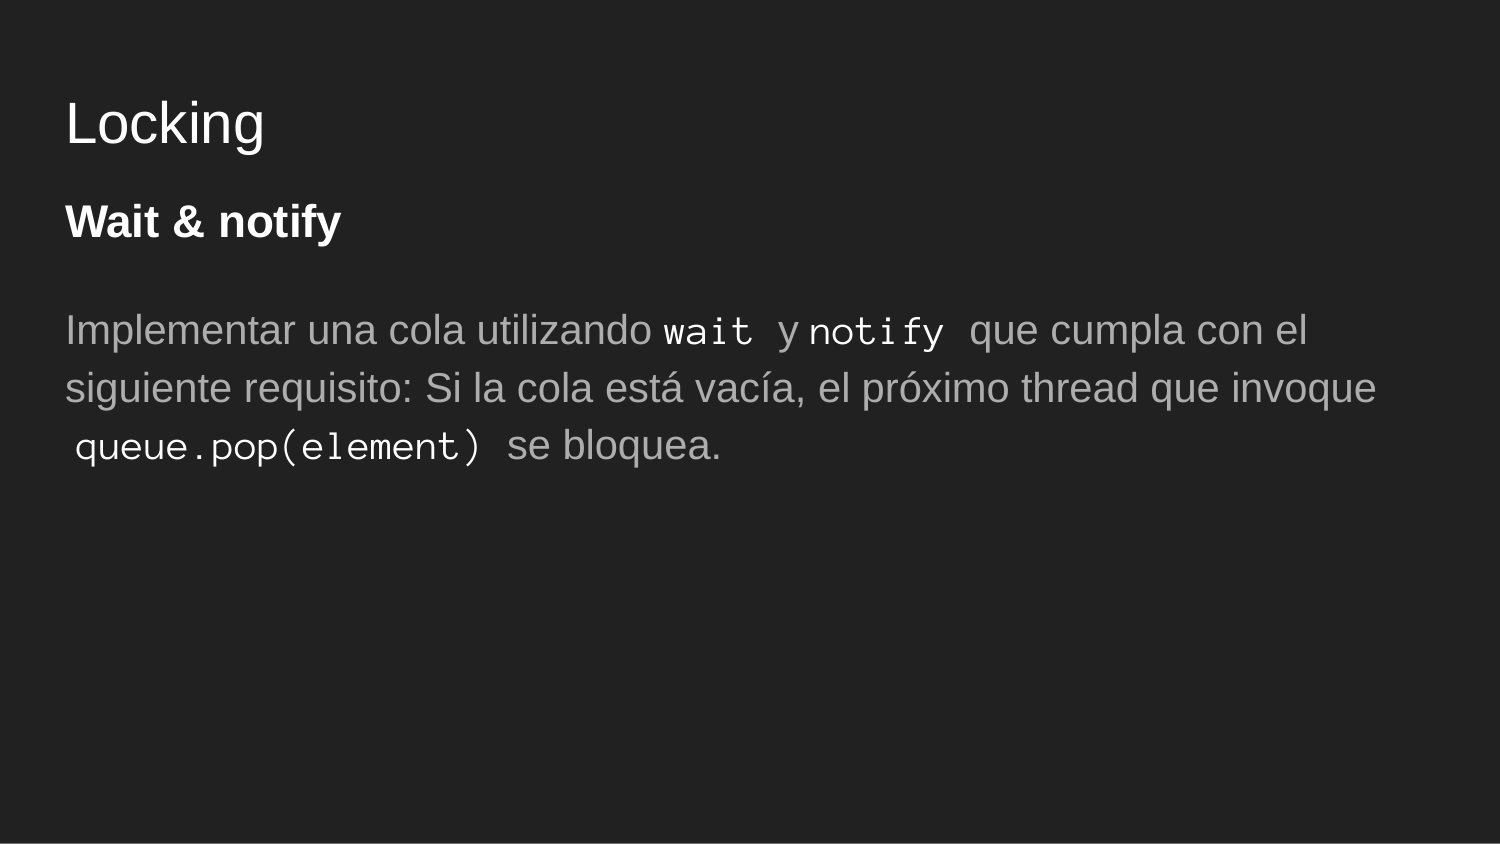

# Locking
Wait & notify

Implementar una cola utilizando wait y notify que cumpla con el  siguiente requisito: Si la cola está vacía, el próximo thread que invoque  queue.pop(element) se bloquea.